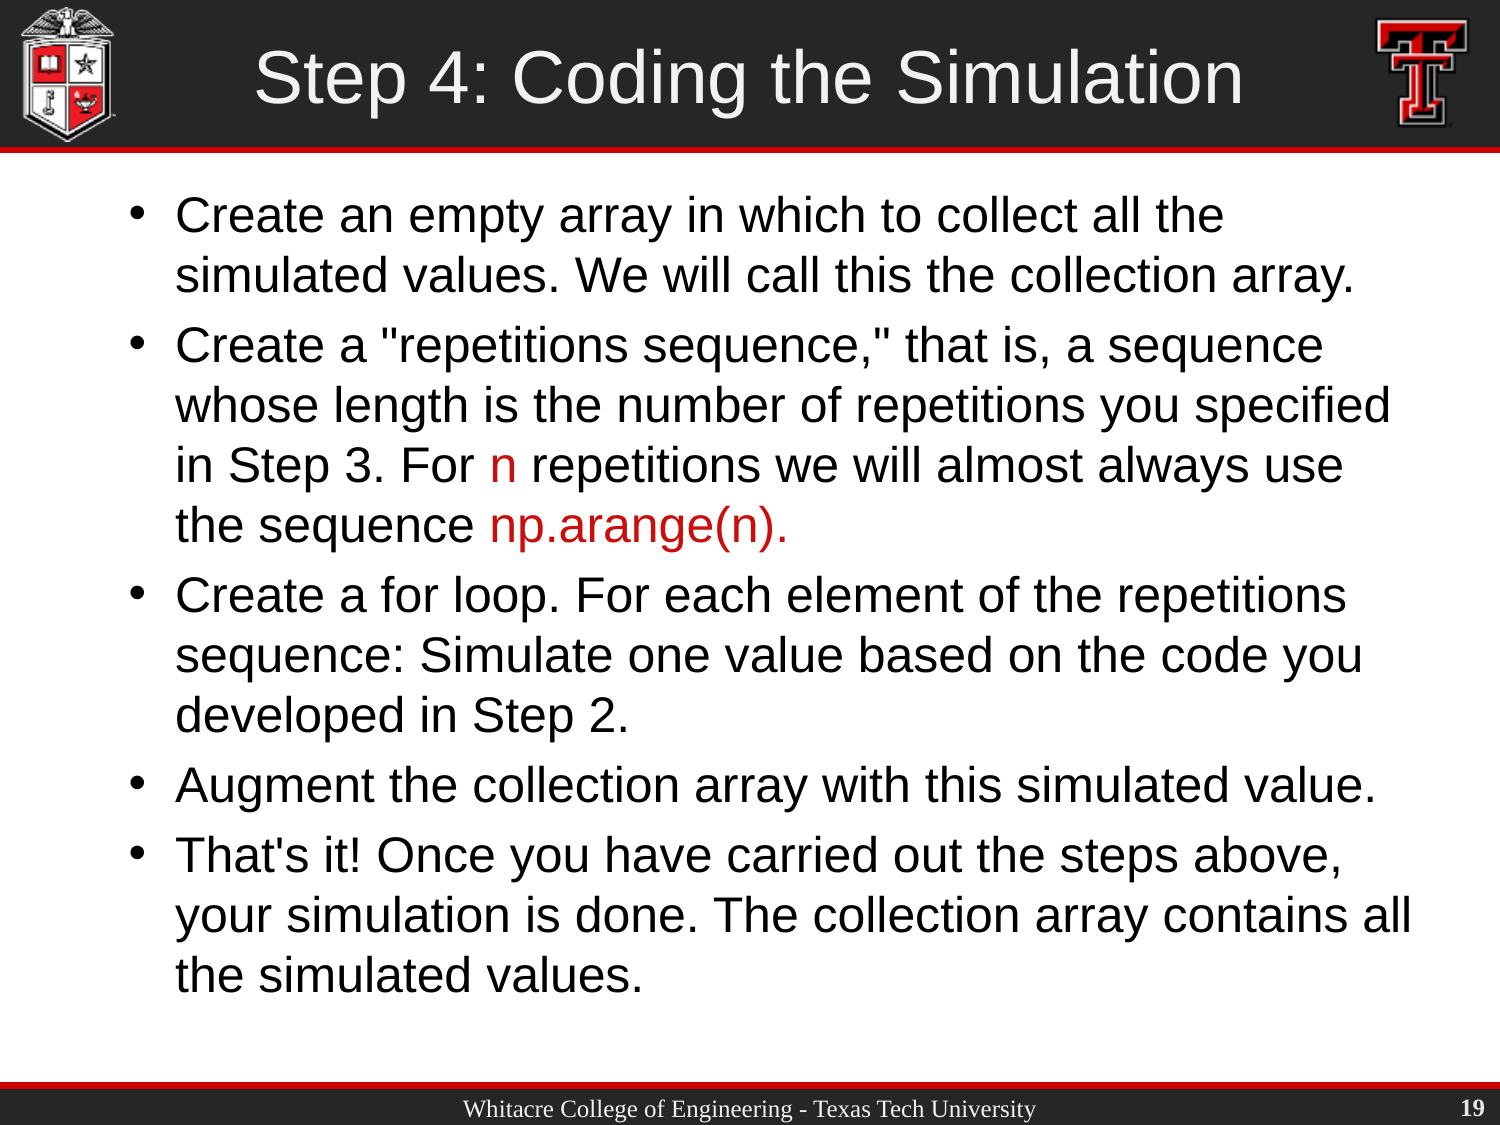

# Step 4: Coding the Simulation
Create an empty array in which to collect all the simulated values. We will call this the collection array.
Create a "repetitions sequence," that is, a sequence whose length is the number of repetitions you specified in Step 3. For n repetitions we will almost always use the sequence np.arange(n).
Create a for loop. For each element of the repetitions sequence: Simulate one value based on the code you developed in Step 2.
Augment the collection array with this simulated value.
That's it! Once you have carried out the steps above, your simulation is done. The collection array contains all the simulated values.
19